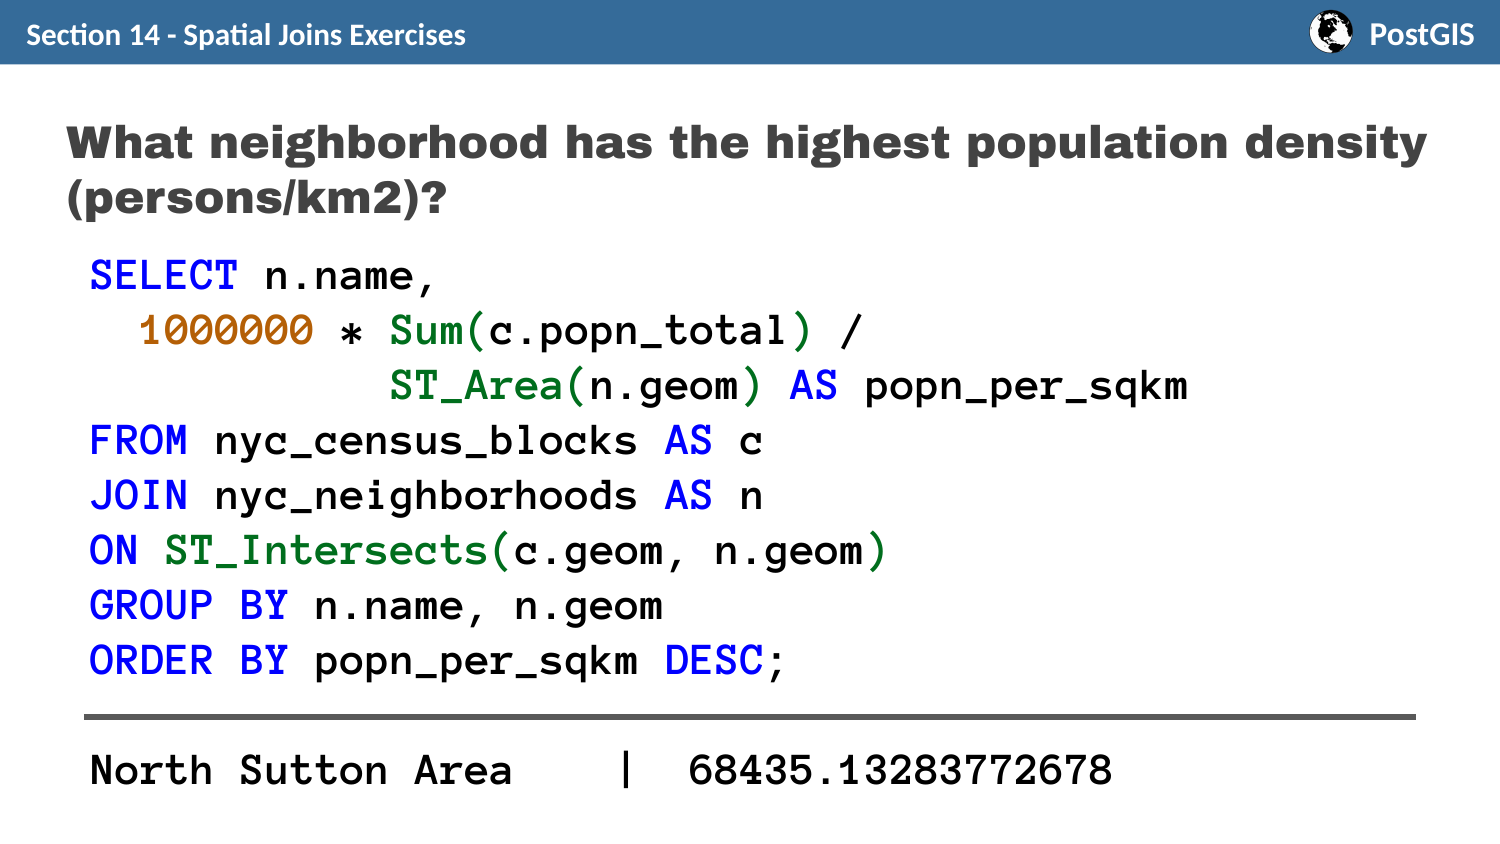

Section 14 - Spatial Joins Exercises
# What neighborhood has the highest population density (persons/km2)?
SELECT n.name,
  1000000 * Sum(c.popn_total) /
            ST_Area(n.geom) AS popn_per_sqkm
FROM nyc_census_blocks AS c
JOIN nyc_neighborhoods AS n
ON ST_Intersects(c.geom, n.geom)
GROUP BY n.name, n.geom
ORDER BY popn_per_sqkm DESC;
North Sutton Area    |  68435.13283772678